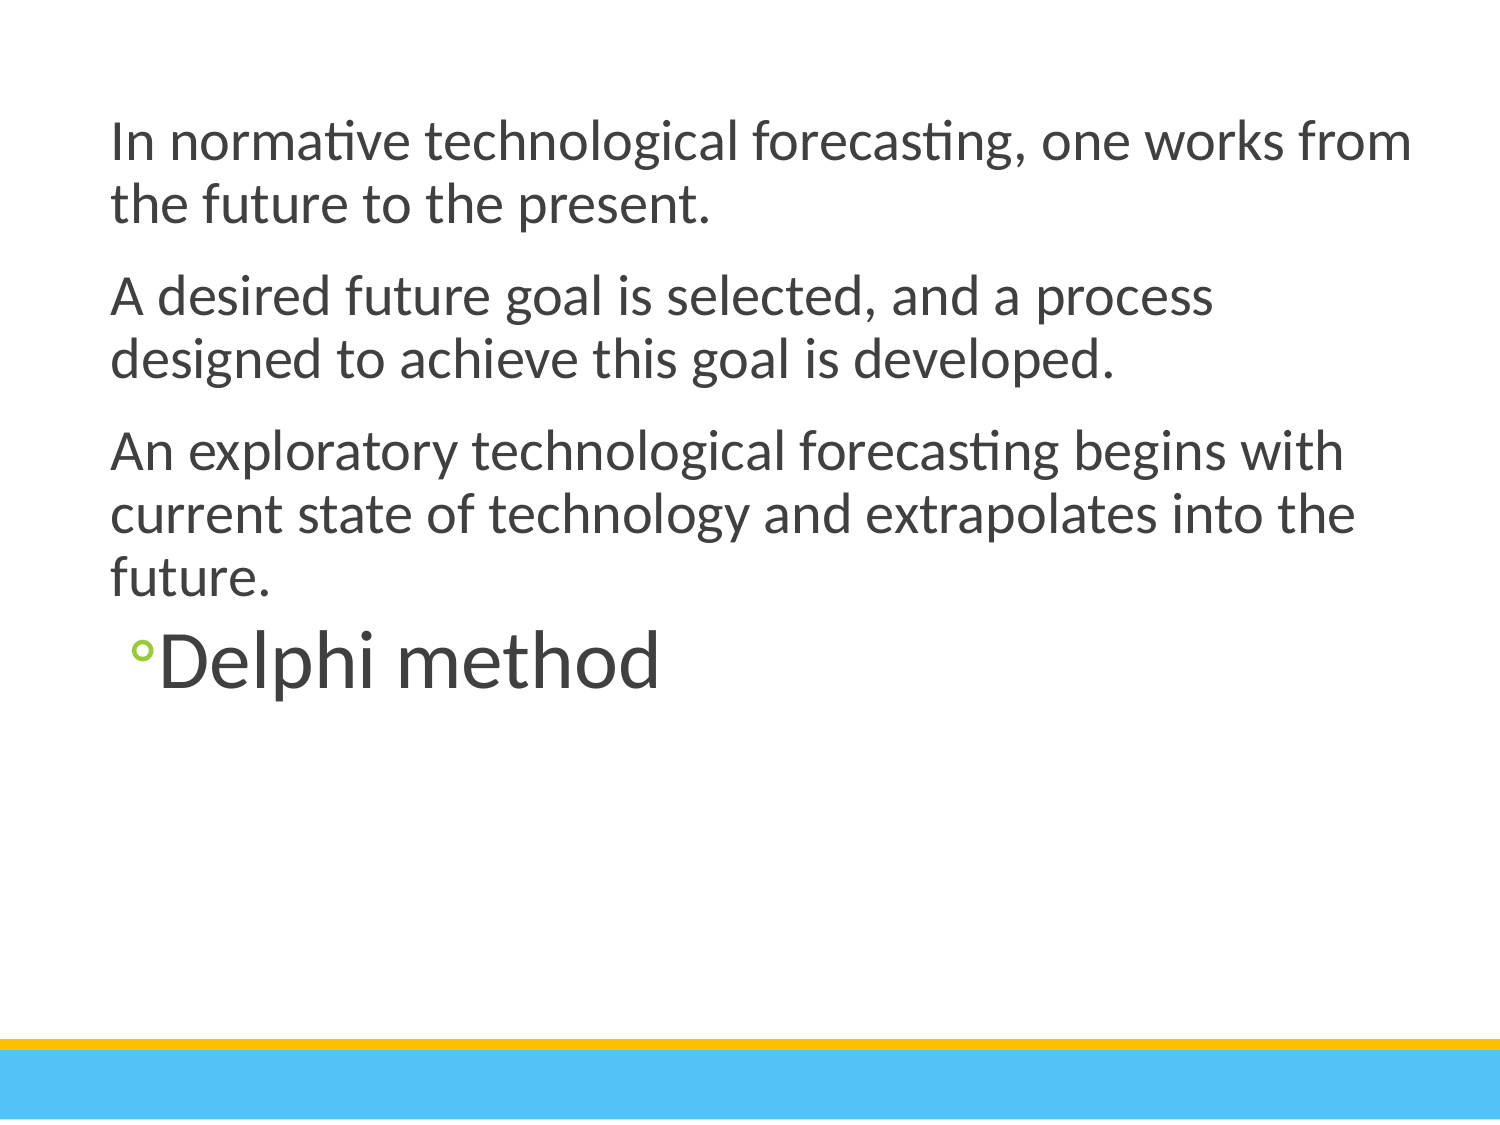

In normative technological forecasting, one works from the future to the present.
A desired future goal is selected, and a process designed to achieve this goal is developed.
An exploratory technological forecasting begins with current state of technology and extrapolates into the future.
Delphi method